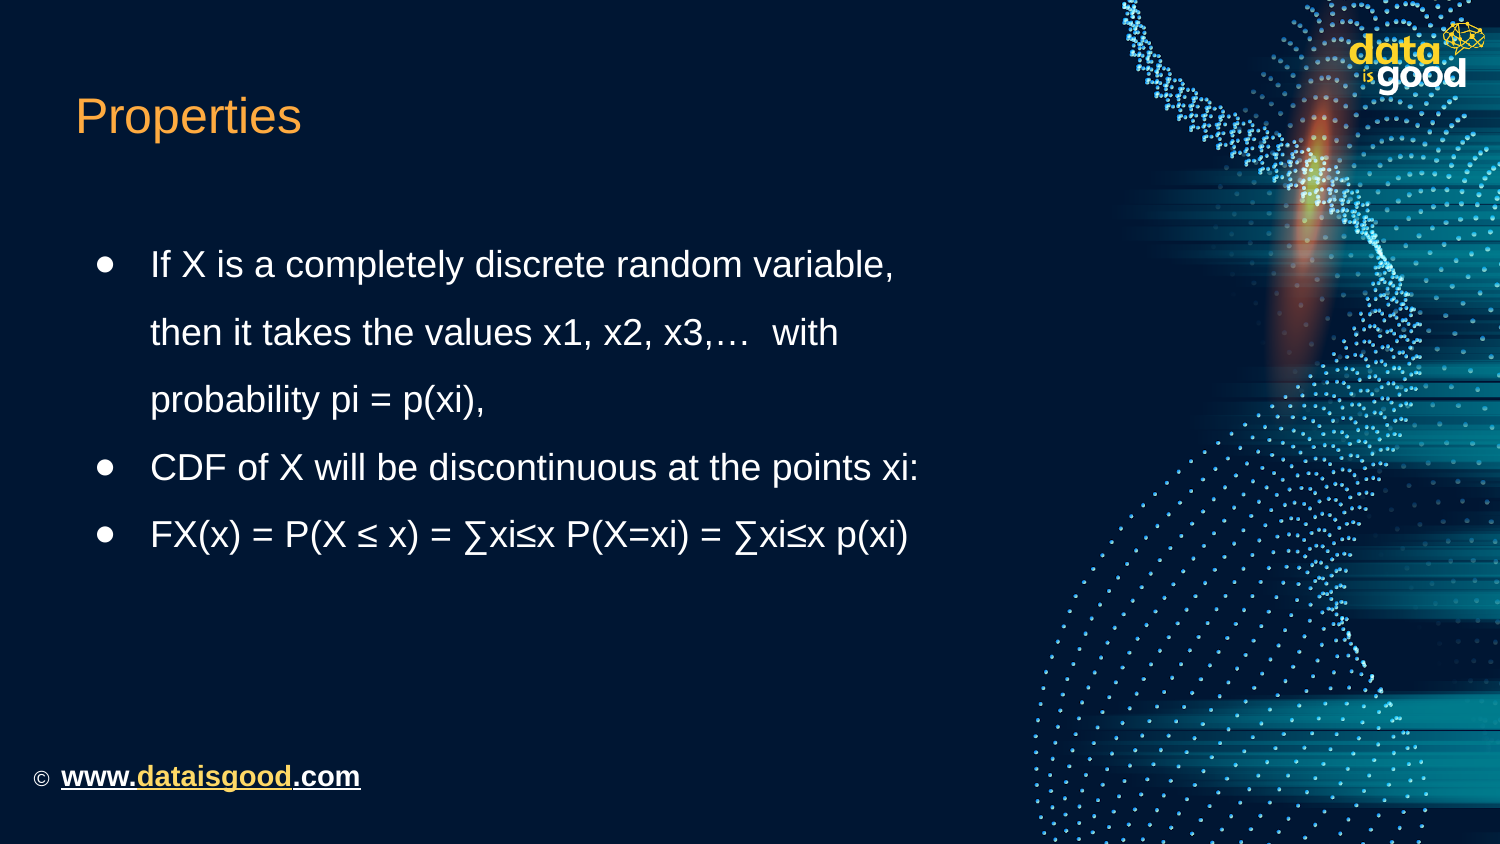

# Properties
If X is a completely discrete random variable, then it takes the values x1, x2, x3,…  with probability pi = p(xi),
CDF of X will be discontinuous at the points xi:
FX(x) = P(X ≤ x) = ∑xi≤x P(X=xi) = ∑xi≤x p(xi)